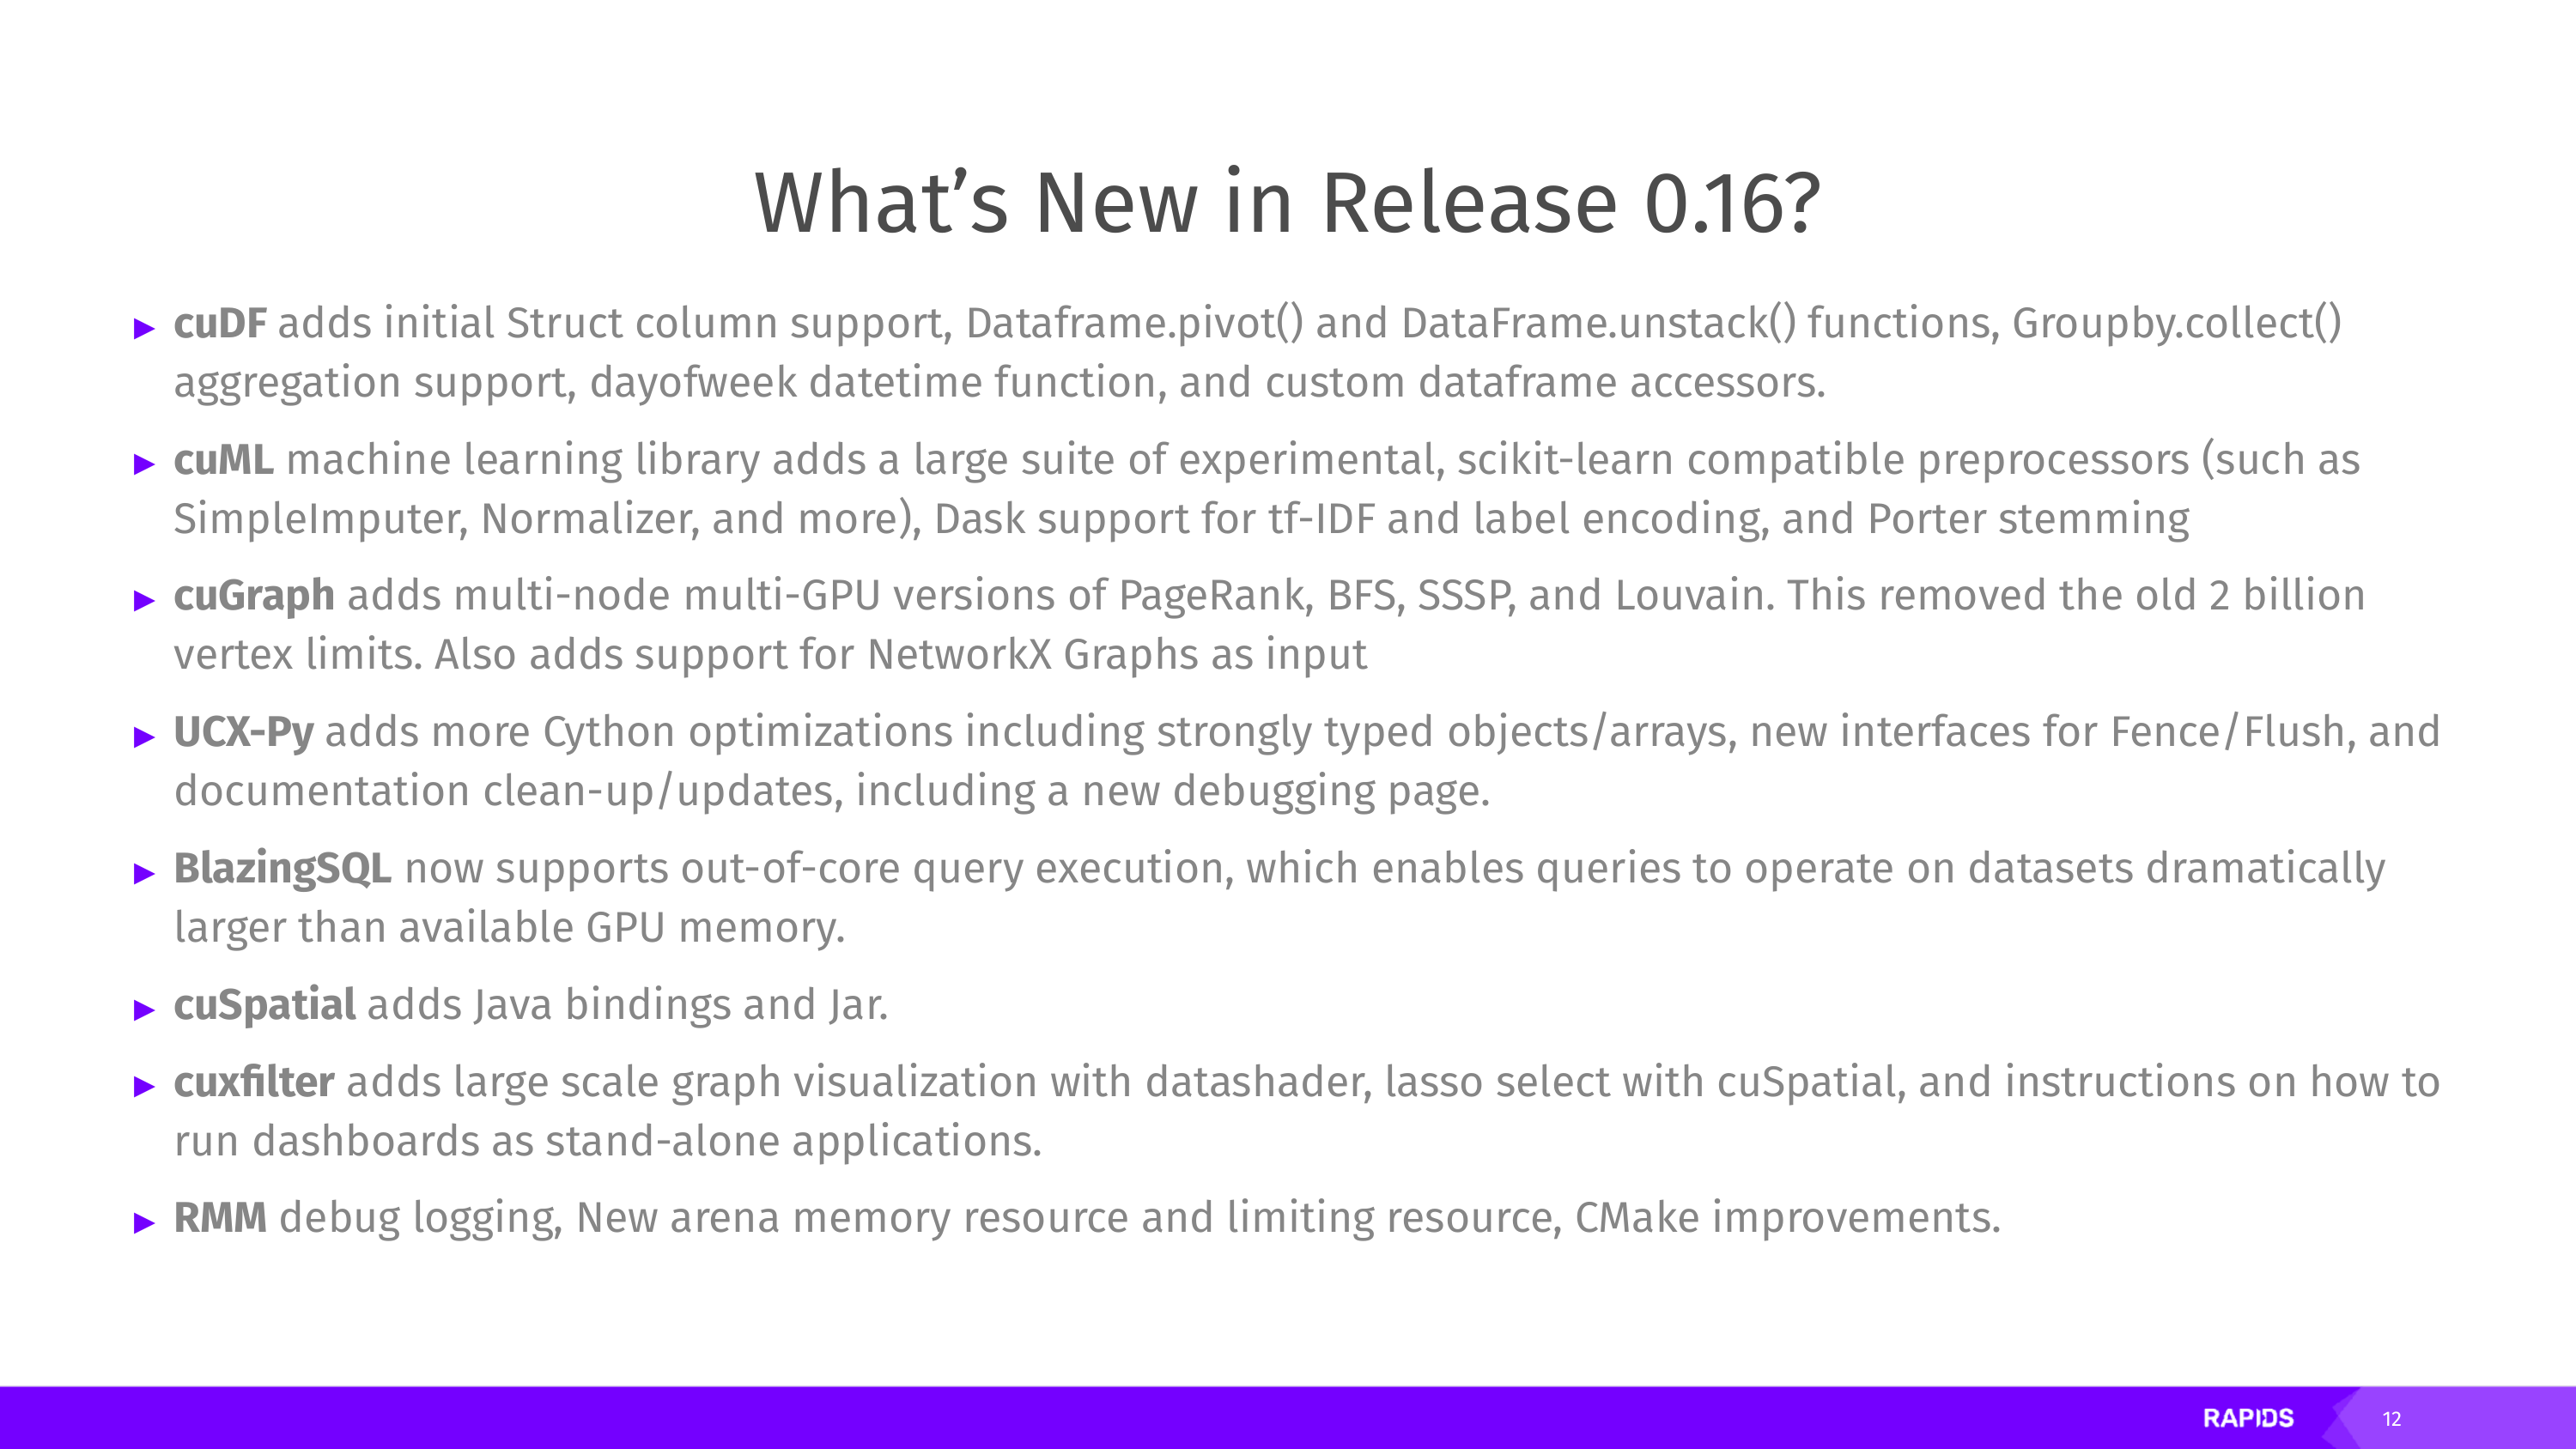

# What’s New in Release 0.16?
cuDF adds initial Struct column support, Dataframe.pivot() and DataFrame.unstack() functions, Groupby.collect() aggregation support, dayofweek datetime function, and custom dataframe accessors.
cuML machine learning library adds a large suite of experimental, scikit-learn compatible preprocessors (such as SimpleImputer, Normalizer, and more), Dask support for tf-IDF and label encoding, and Porter stemming
cuGraph adds multi-node multi-GPU versions of PageRank, BFS, SSSP, and Louvain. This removed the old 2 billion vertex limits. Also adds support for NetworkX Graphs as input
UCX-Py adds more Cython optimizations including strongly typed objects/arrays, new interfaces for Fence/Flush, and documentation clean-up/updates, including a new debugging page.
BlazingSQL now supports out-of-core query execution, which enables queries to operate on datasets dramatically larger than available GPU memory.
cuSpatial adds Java bindings and Jar.
cuxfilter adds large scale graph visualization with datashader, lasso select with cuSpatial, and instructions on how to run dashboards as stand-alone applications.
RMM debug logging, New arena memory resource and limiting resource, CMake improvements.